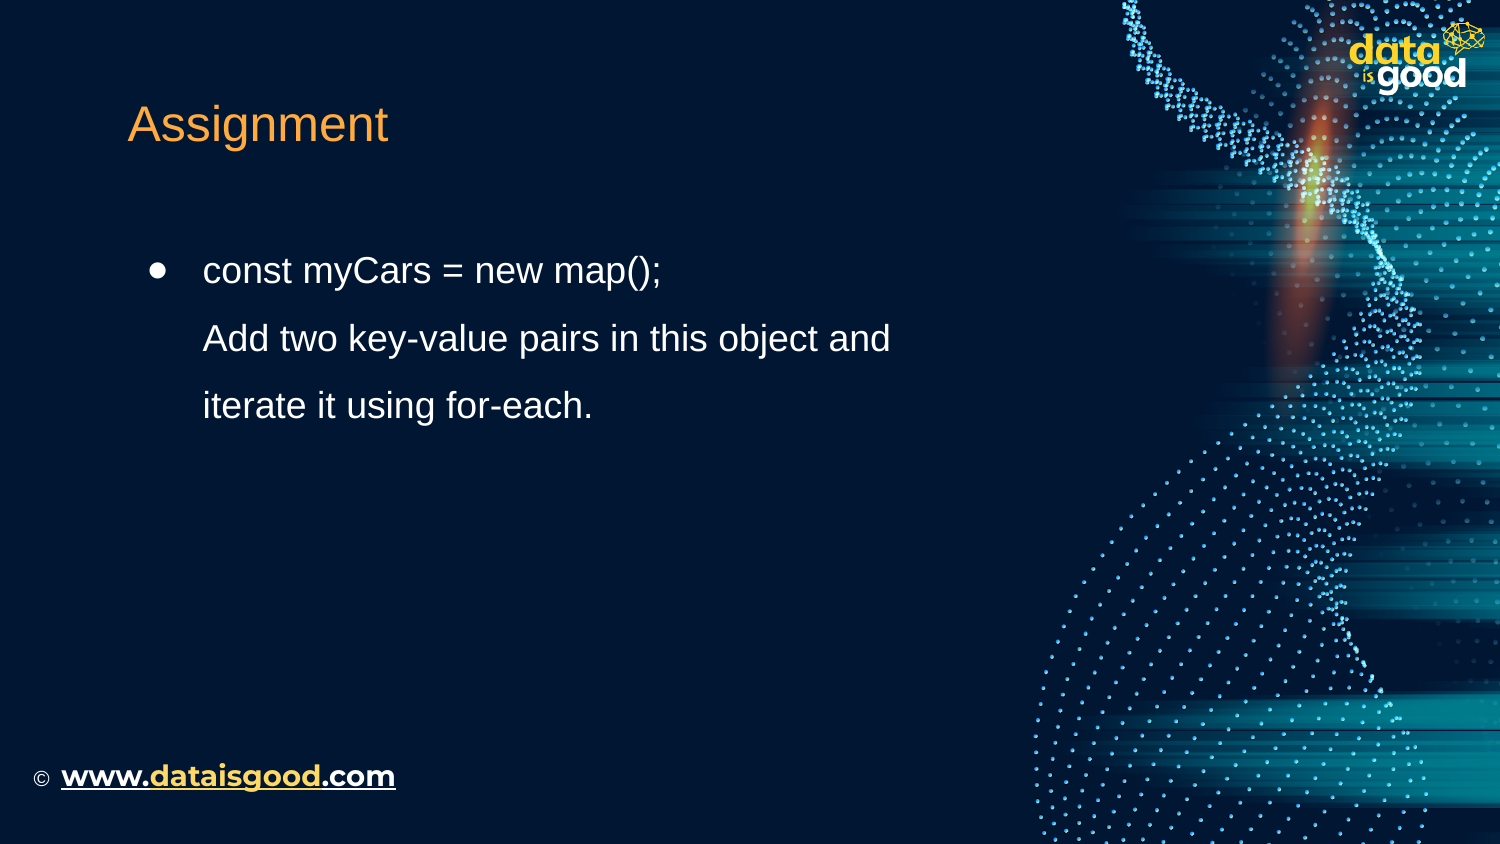

# Assignment
const myCars = new map();
Add two key-value pairs in this object and iterate it using for-each.